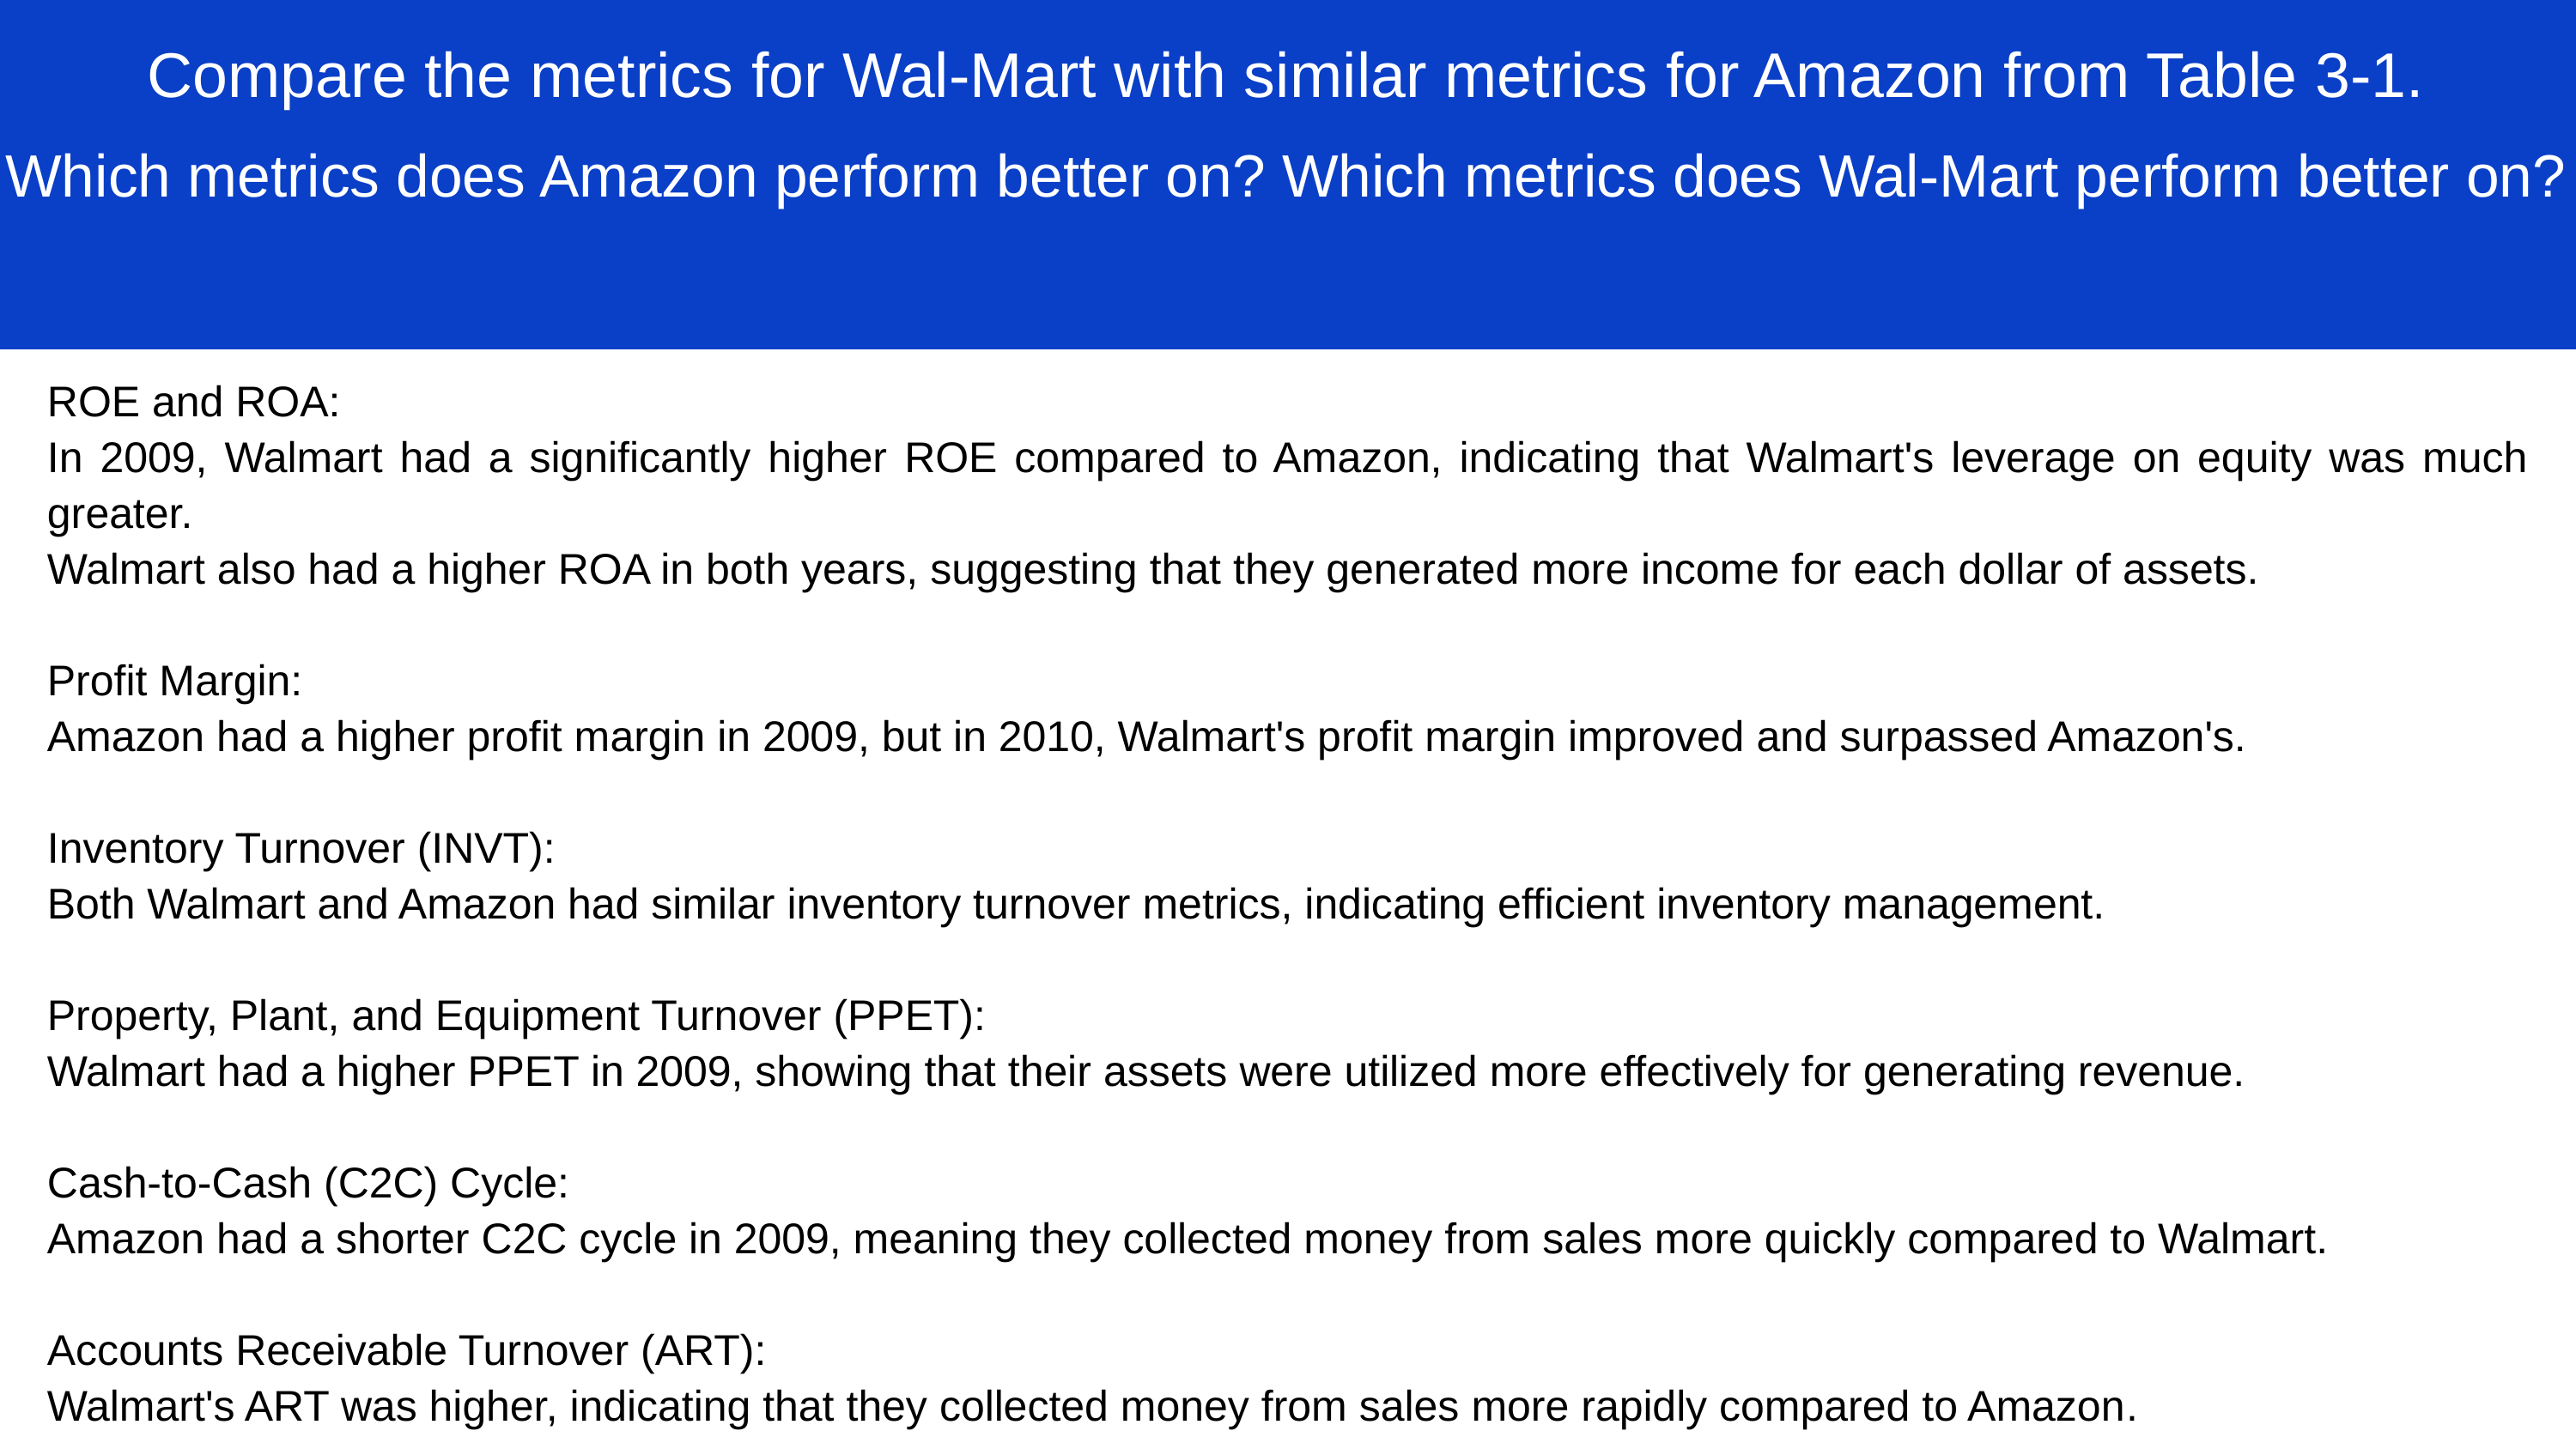

Compare the metrics for Wal-Mart with similar metrics for Amazon from Table 3-1.
Which metrics does Amazon perform better on? Which metrics does Wal-Mart perform better on?
ROE and ROA:
In 2009, Walmart had a significantly higher ROE compared to Amazon, indicating that Walmart's leverage on equity was much greater.
Walmart also had a higher ROA in both years, suggesting that they generated more income for each dollar of assets.

Profit Margin:
Amazon had a higher profit margin in 2009, but in 2010, Walmart's profit margin improved and surpassed Amazon's.

Inventory Turnover (INVT):
Both Walmart and Amazon had similar inventory turnover metrics, indicating efficient inventory management.

Property, Plant, and Equipment Turnover (PPET):
Walmart had a higher PPET in 2009, showing that their assets were utilized more effectively for generating revenue.

Cash-to-Cash (C2C) Cycle:
Amazon had a shorter C2C cycle in 2009, meaning they collected money from sales more quickly compared to Walmart.

Accounts Receivable Turnover (ART):
Walmart's ART was higher, indicating that they collected money from sales more rapidly compared to Amazon.